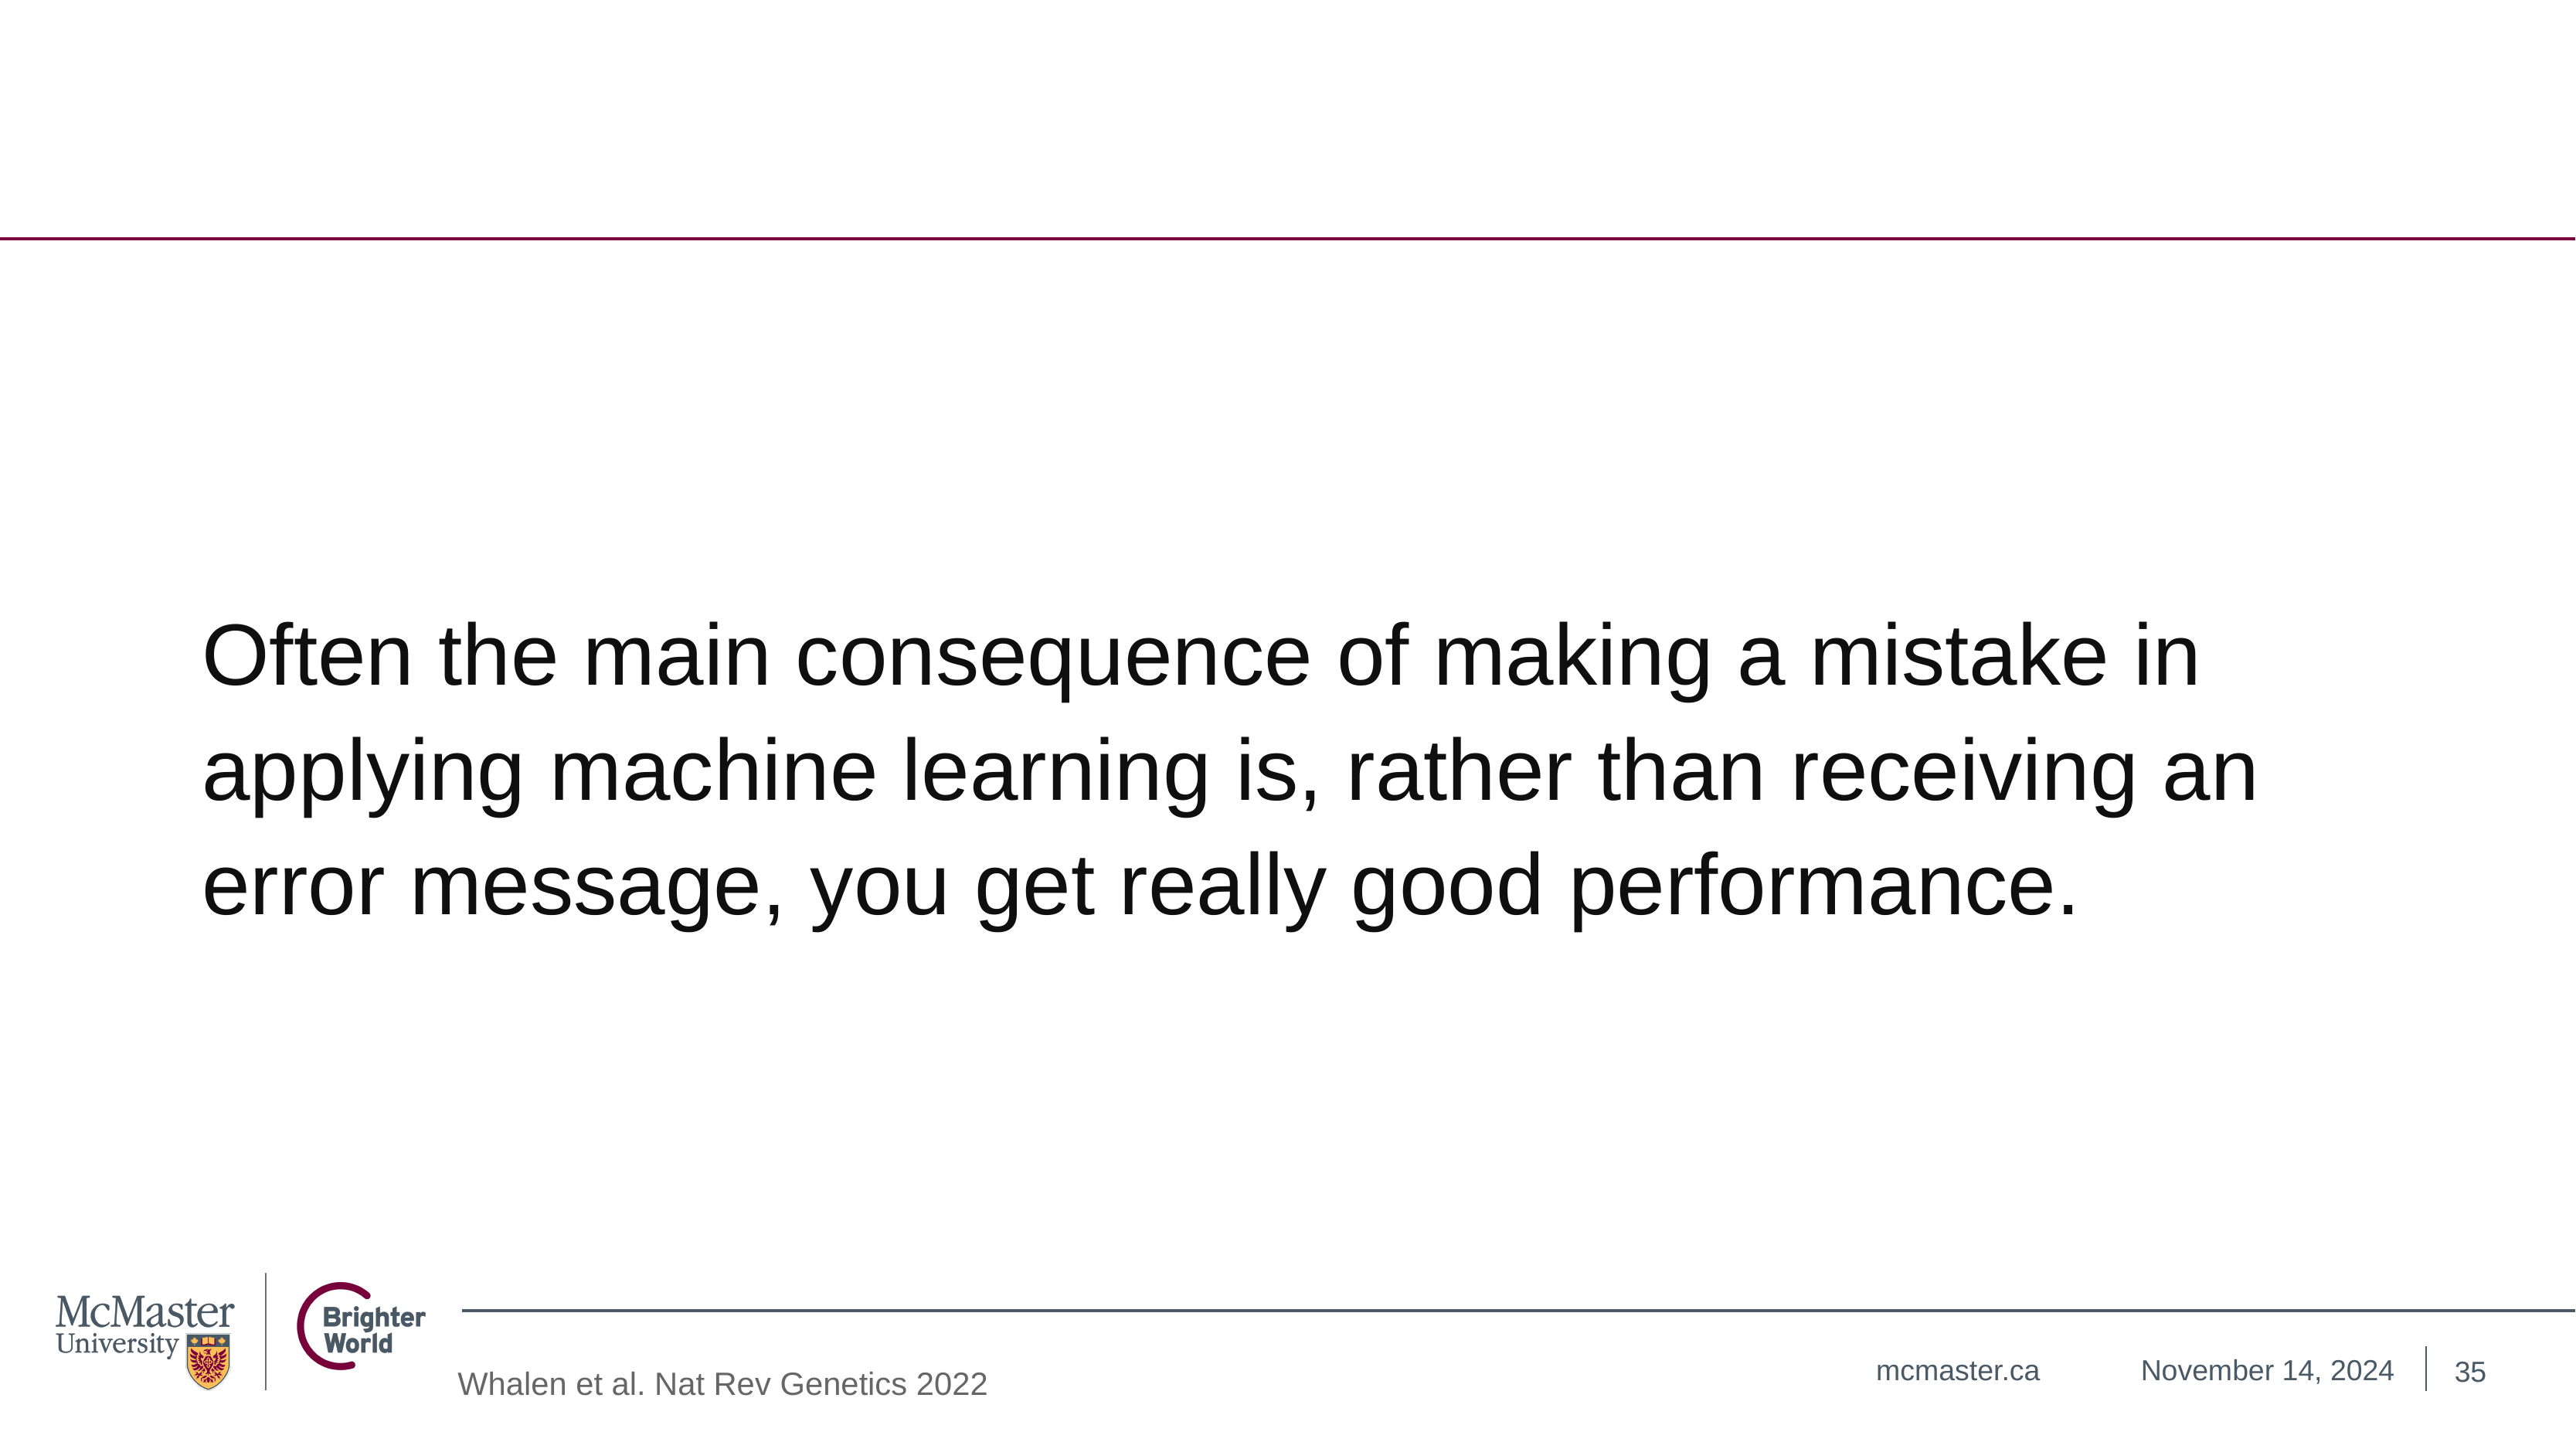

# Often the main consequence of making a mistake in applying machine learning is, rather than receiving an error message, you get really good performance.
35
November 14, 2024
Whalen et al. Nat Rev Genetics 2022